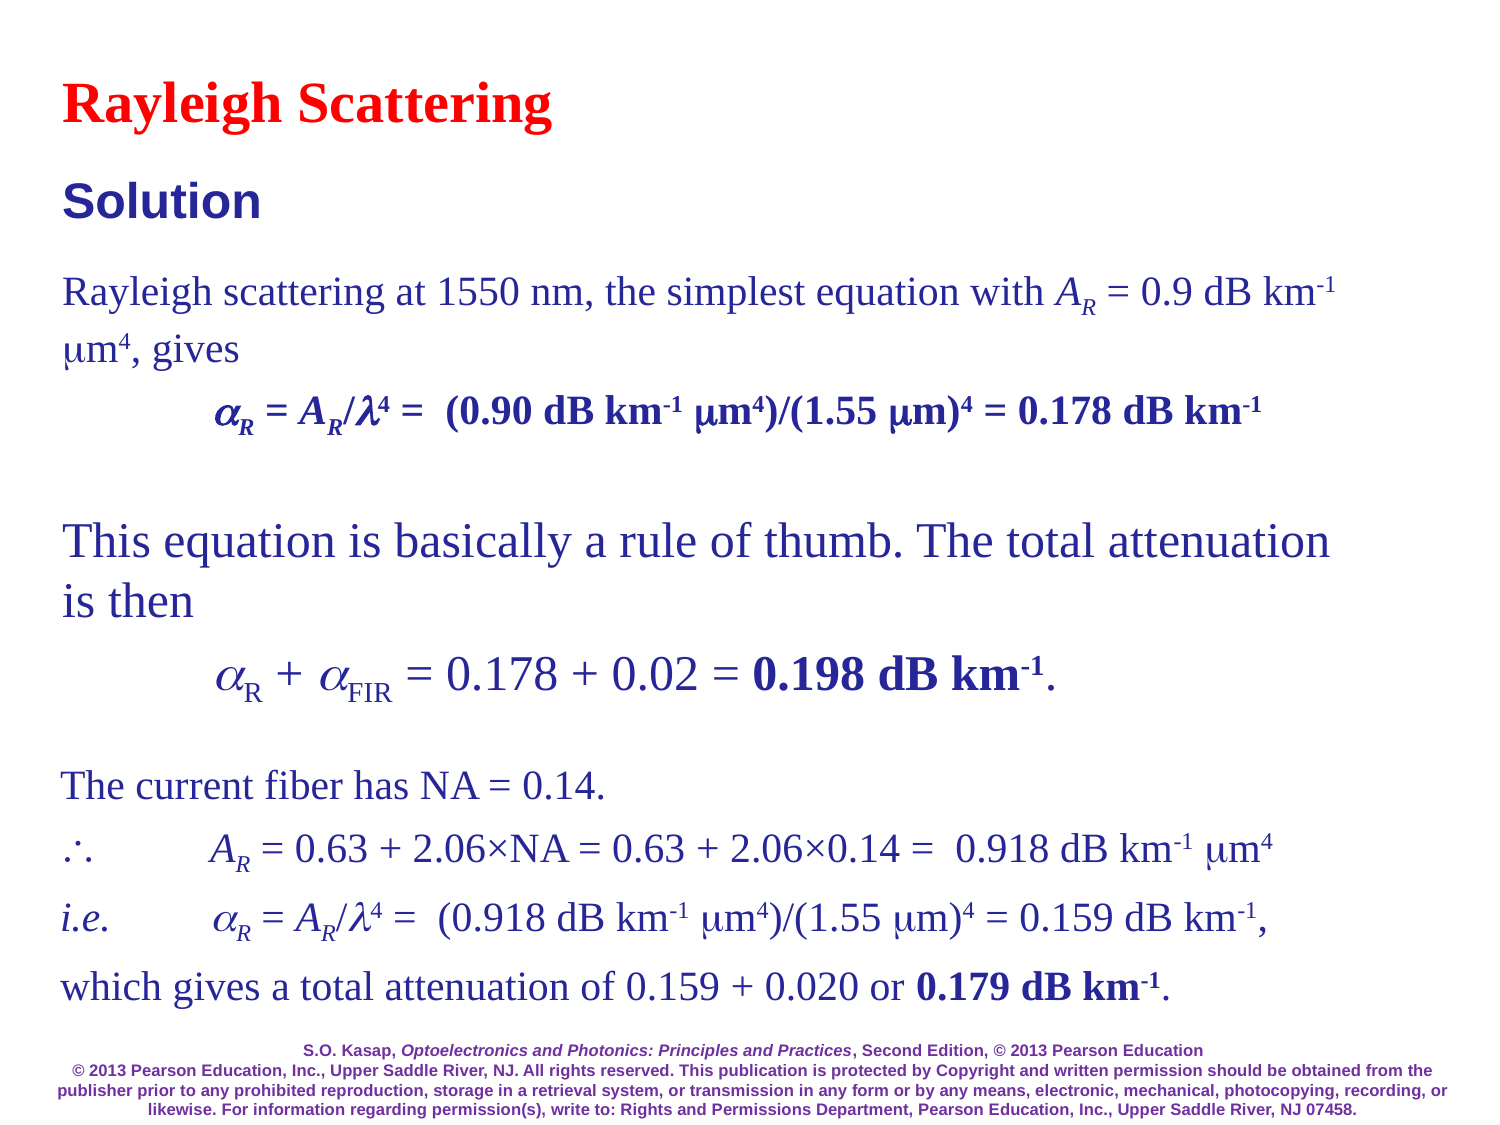

# Rayleigh Scattering
Solution
Rayleigh scattering at 1550 nm, the simplest equation with AR = 0.9 dB km-1 μm4, gives
		αR = AR/λ4 =  (0.90 dB km-1 μm4)/(1.55 μm)4 = 0.178 dB km-1
This equation is basically a rule of thumb. The total attenuation is then
		αR + αFIR = 0.178 + 0.02 = 0.198 dB km-1.
The current fiber has NA = 0.14.
∴		AR = 0.63 + 2.06×NA = 0.63 + 2.06×0.14 =  0.918 dB km-1 μm4
i.e.		αR = AR/λ4 =  (0.918 dB km-1 μm4)/(1.55 μm)4 = 0.159 dB km-1,
which gives a total attenuation of 0.159 + 0.020 or 0.179 dB km-1.